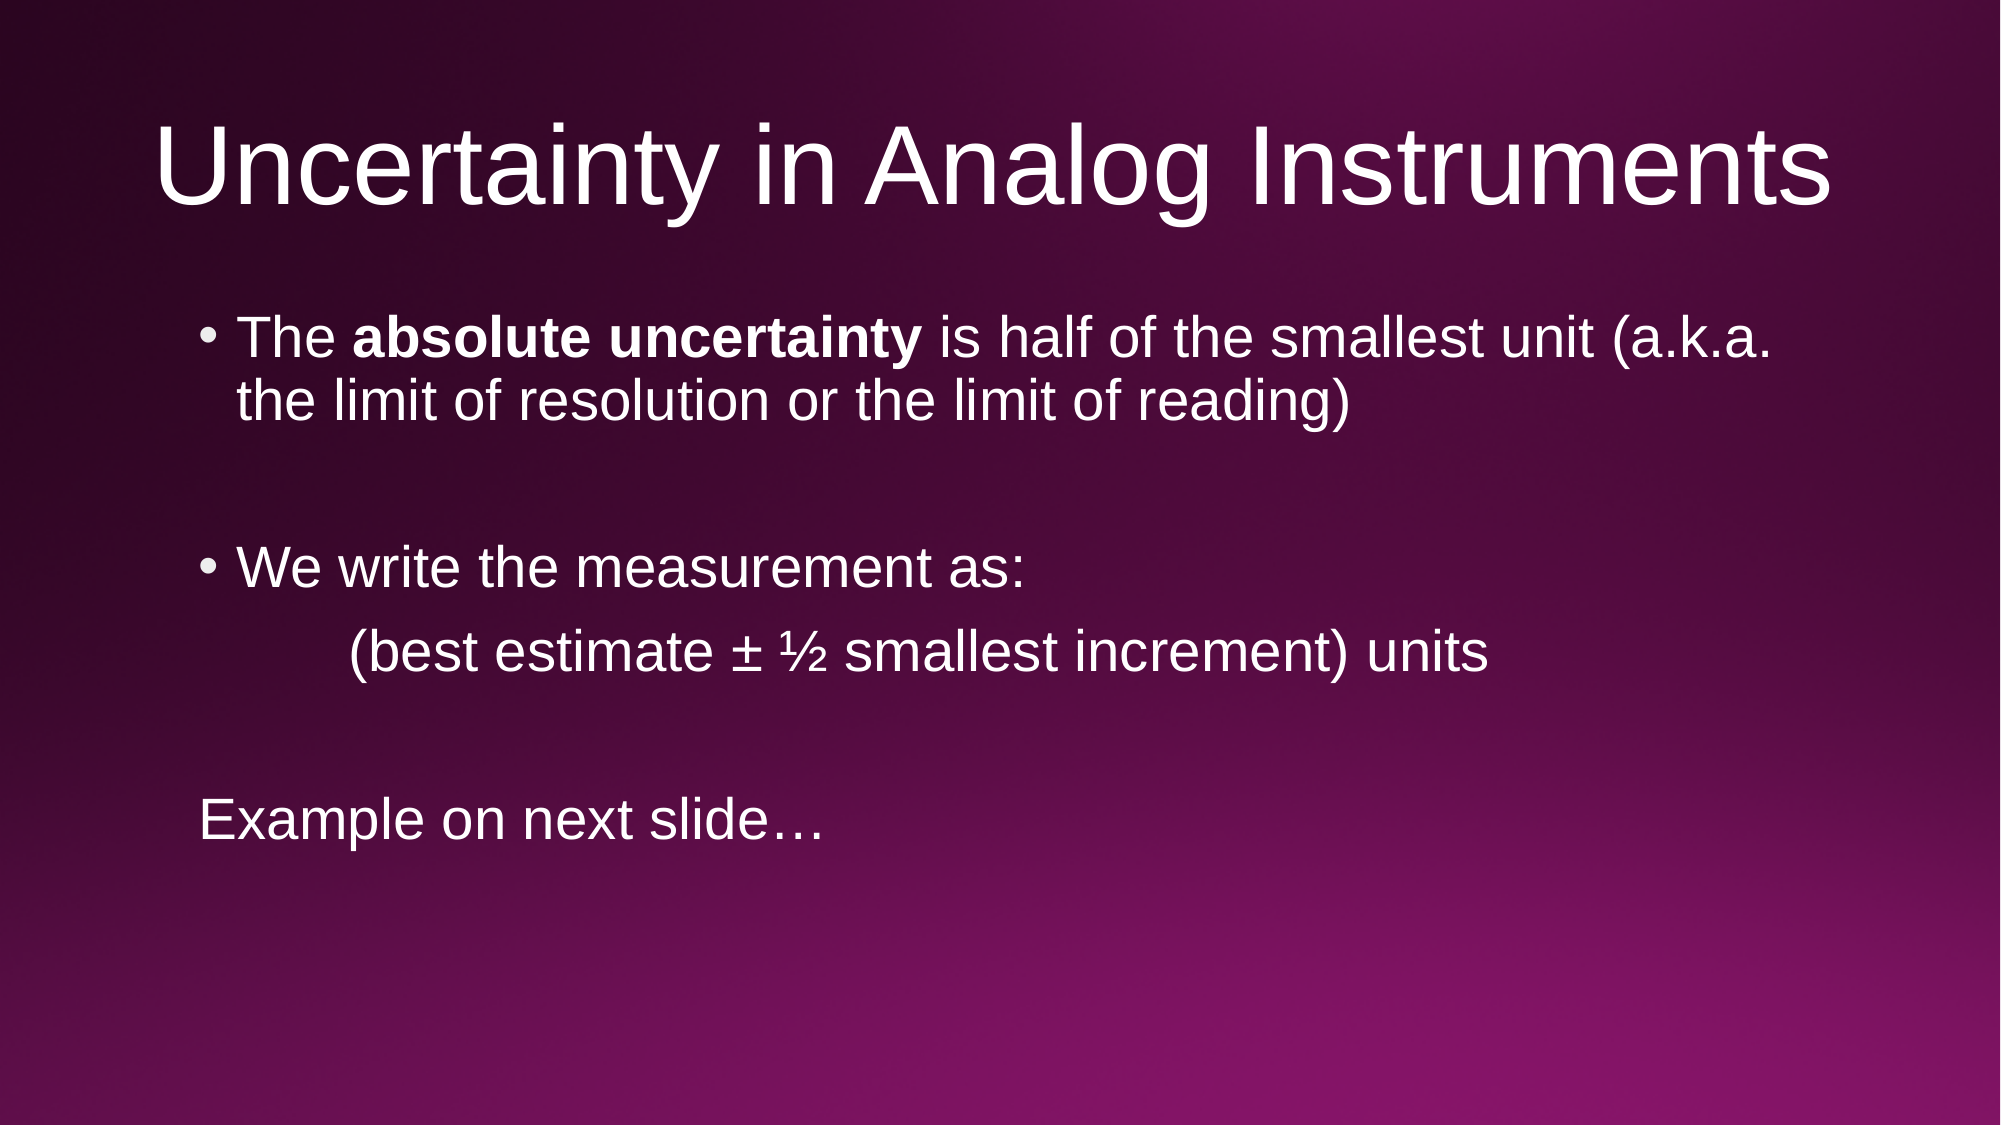

# Uncertainty in Analog Instruments
The absolute uncertainty is half of the smallest unit (a.k.a. the limit of resolution or the limit of reading)

We write the measurement as:
	(best estimate ± ½ smallest increment) units

Example on next slide…